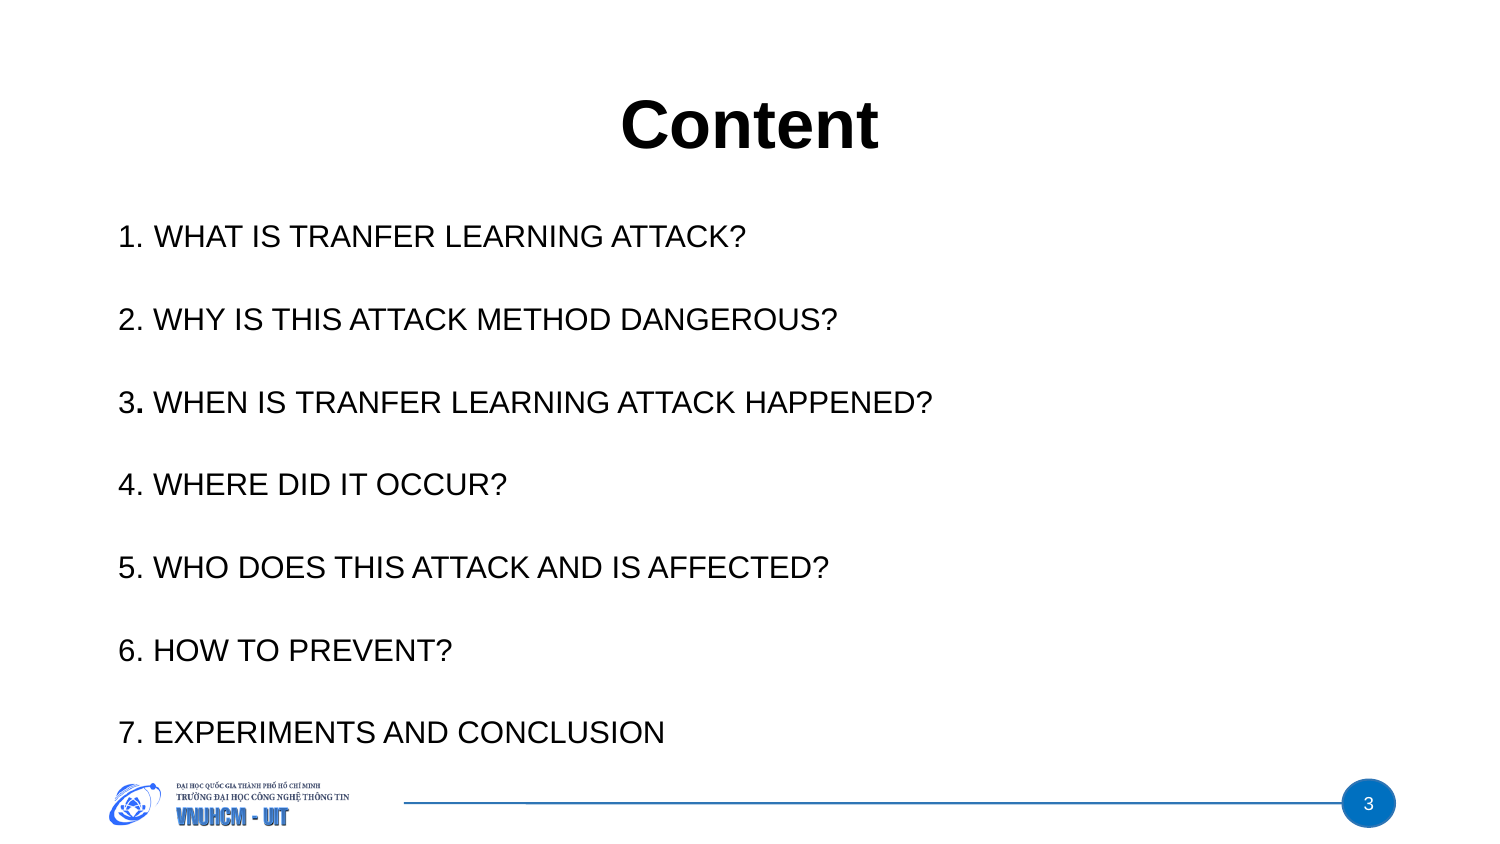

# Content
 WHAT IS TRANFER LEARNING ATTACK?
2. WHY IS THIS ATTACK METHOD DANGEROUS?
3. WHEN IS TRANFER LEARNING ATTACK HAPPENED?
4. WHERE DID IT OCCUR?
5. WHO DOES THIS ATTACK AND IS AFFECTED?
6. HOW TO PREVENT?
7. EXPERIMENTS AND CONCLUSION
3